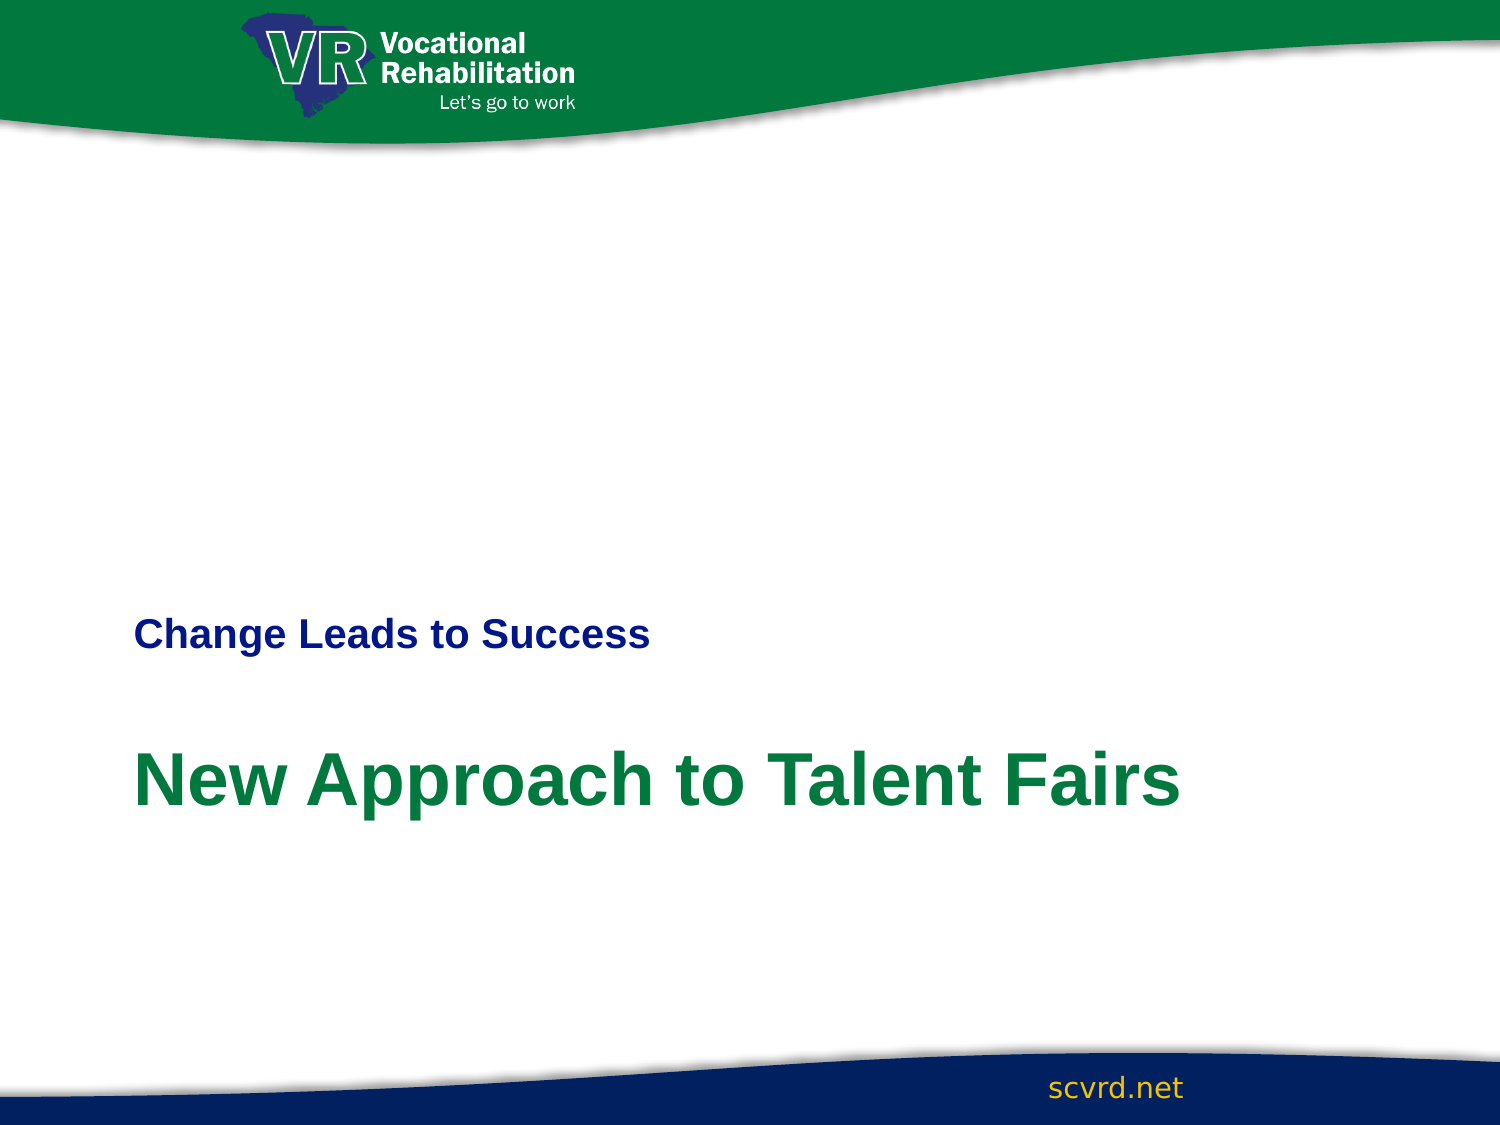

Change Leads to Success

# New Approach to Talent Fairs